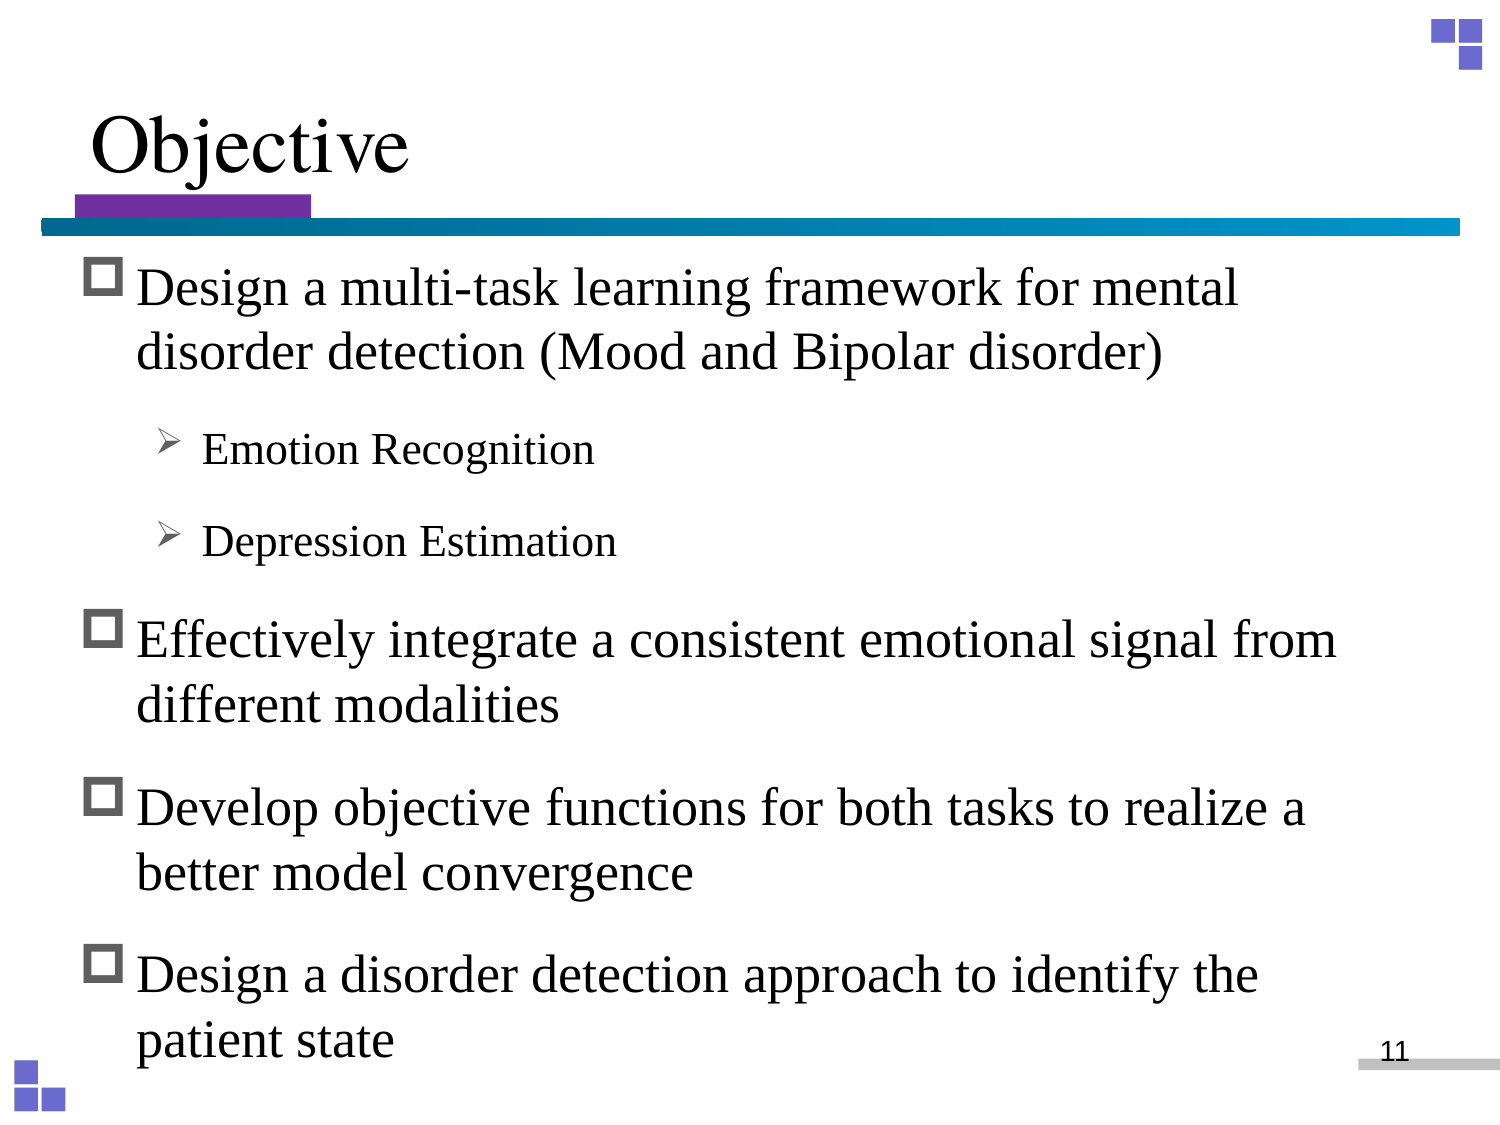

# Objective
Design a multi-task learning framework for mental disorder detection (Mood and Bipolar disorder)
Emotion Recognition
Depression Estimation
Effectively integrate a consistent emotional signal from different modalities
Develop objective functions for both tasks to realize a better model convergence
Design a disorder detection approach to identify the patient state

11